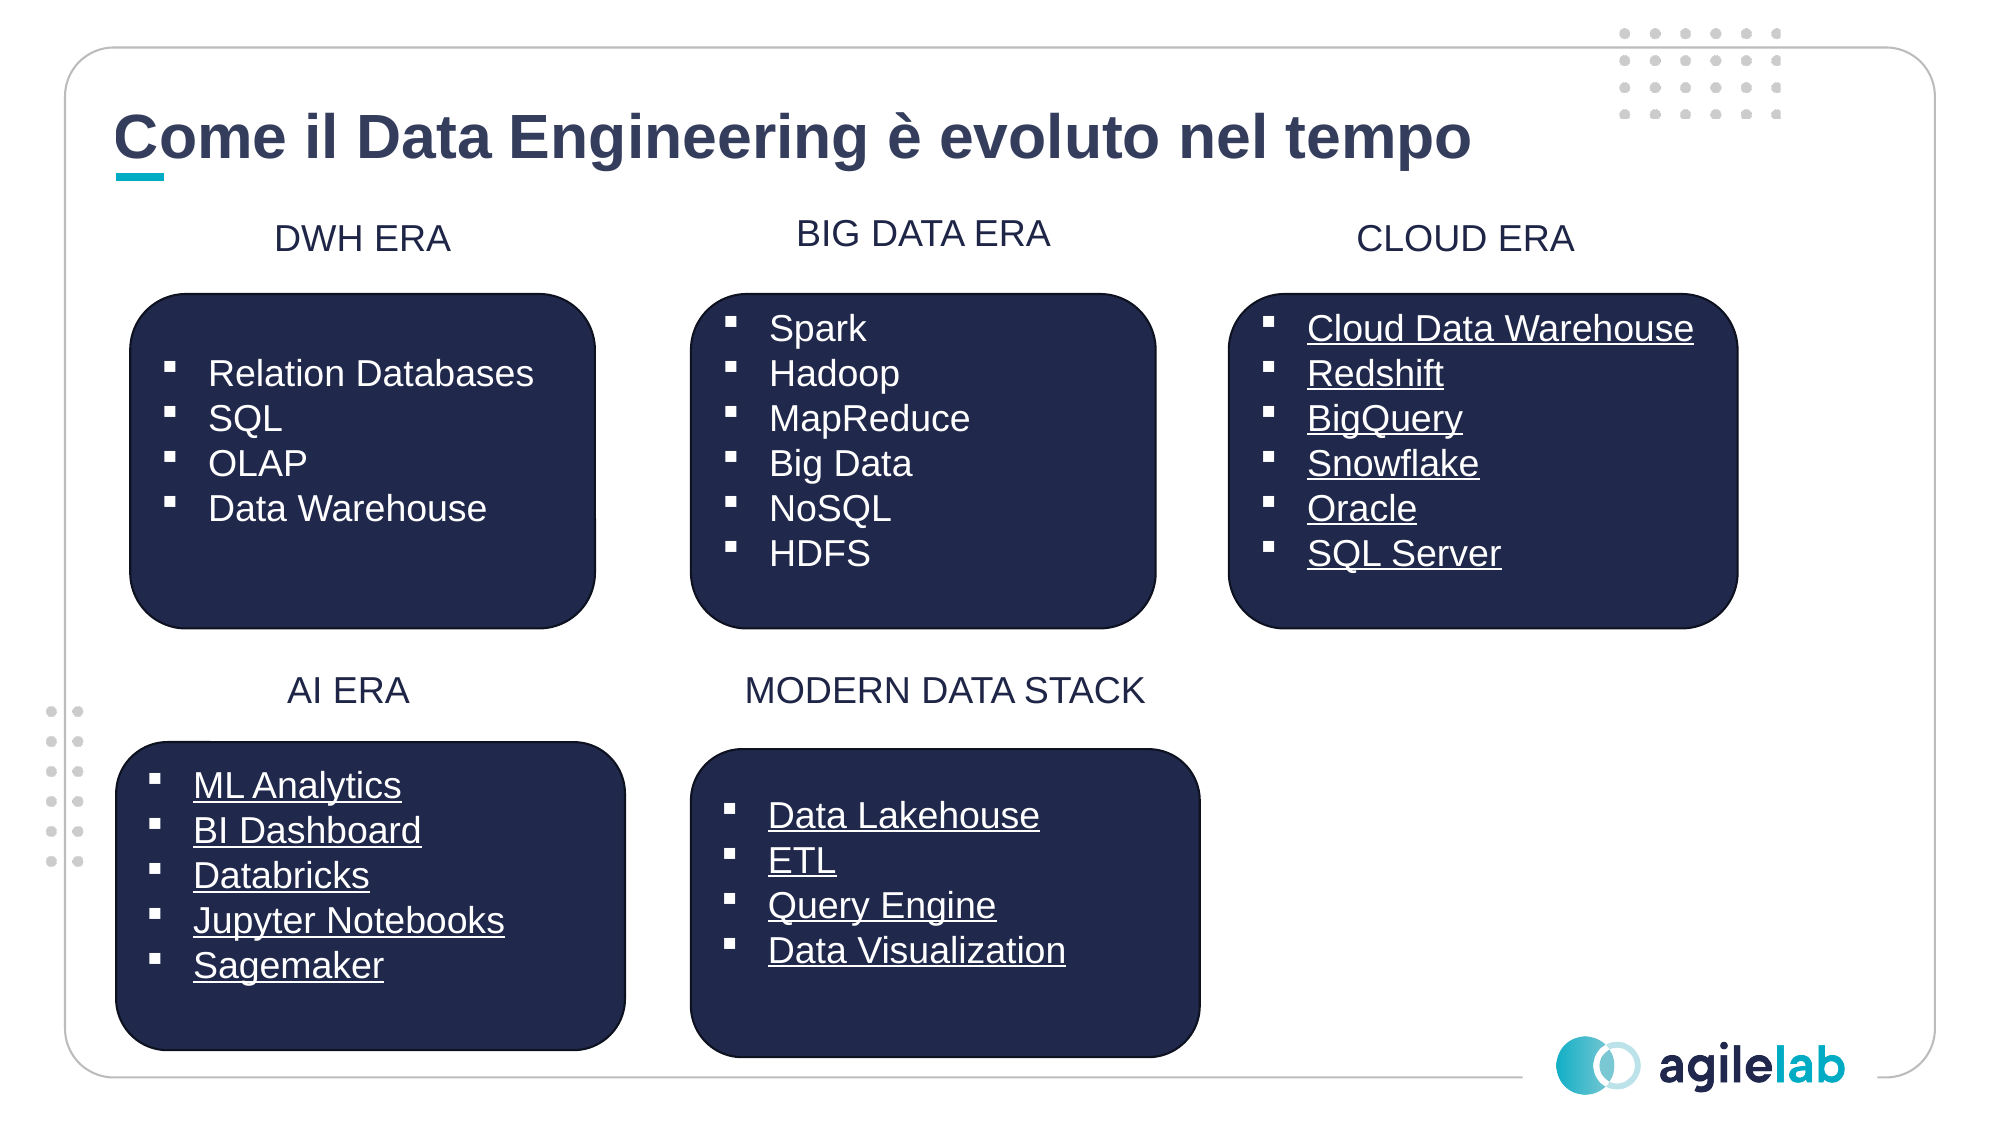

Come il Data Engineering è evoluto nel tempo
BIG DATA ERA
CLOUD ERA
DWH ERA
Relation Databases
SQL
OLAP
Data Warehouse

Spark
Hadoop
MapReduce
Big Data
NoSQL
HDFS

Cloud Data Warehouse
Redshift
BigQuery
Snowflake
Oracle
SQL Server

MODERN DATA STACK
AI ERA
ML Analytics
BI Dashboard
Databricks
Jupyter Notebooks
Sagemaker

Data Lakehouse
ETL
Query Engine
Data Visualization